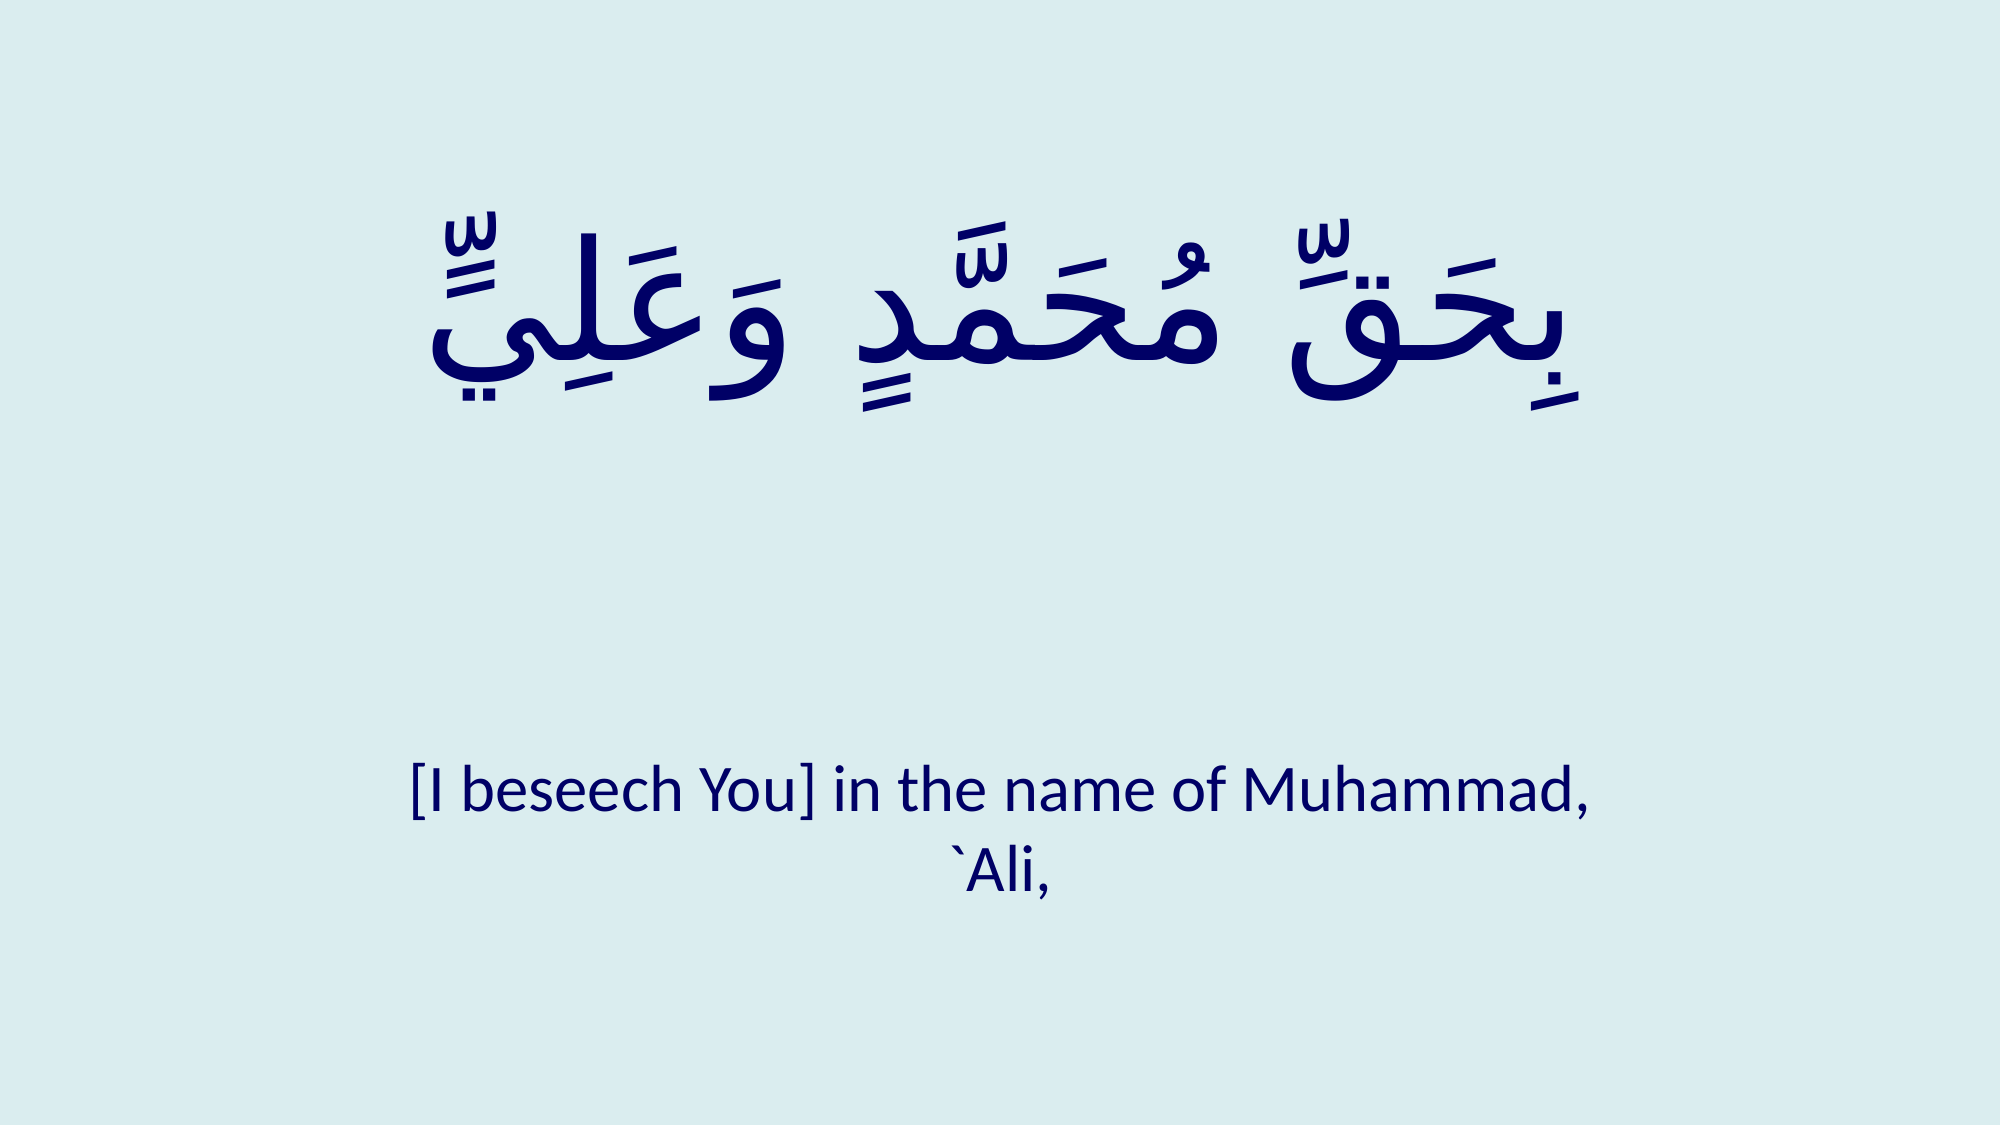

# بِحَقِّ مُحَمَّدٍ وَعَلِيٍّ
[I beseech You] in the name of Muhammad, `Ali,